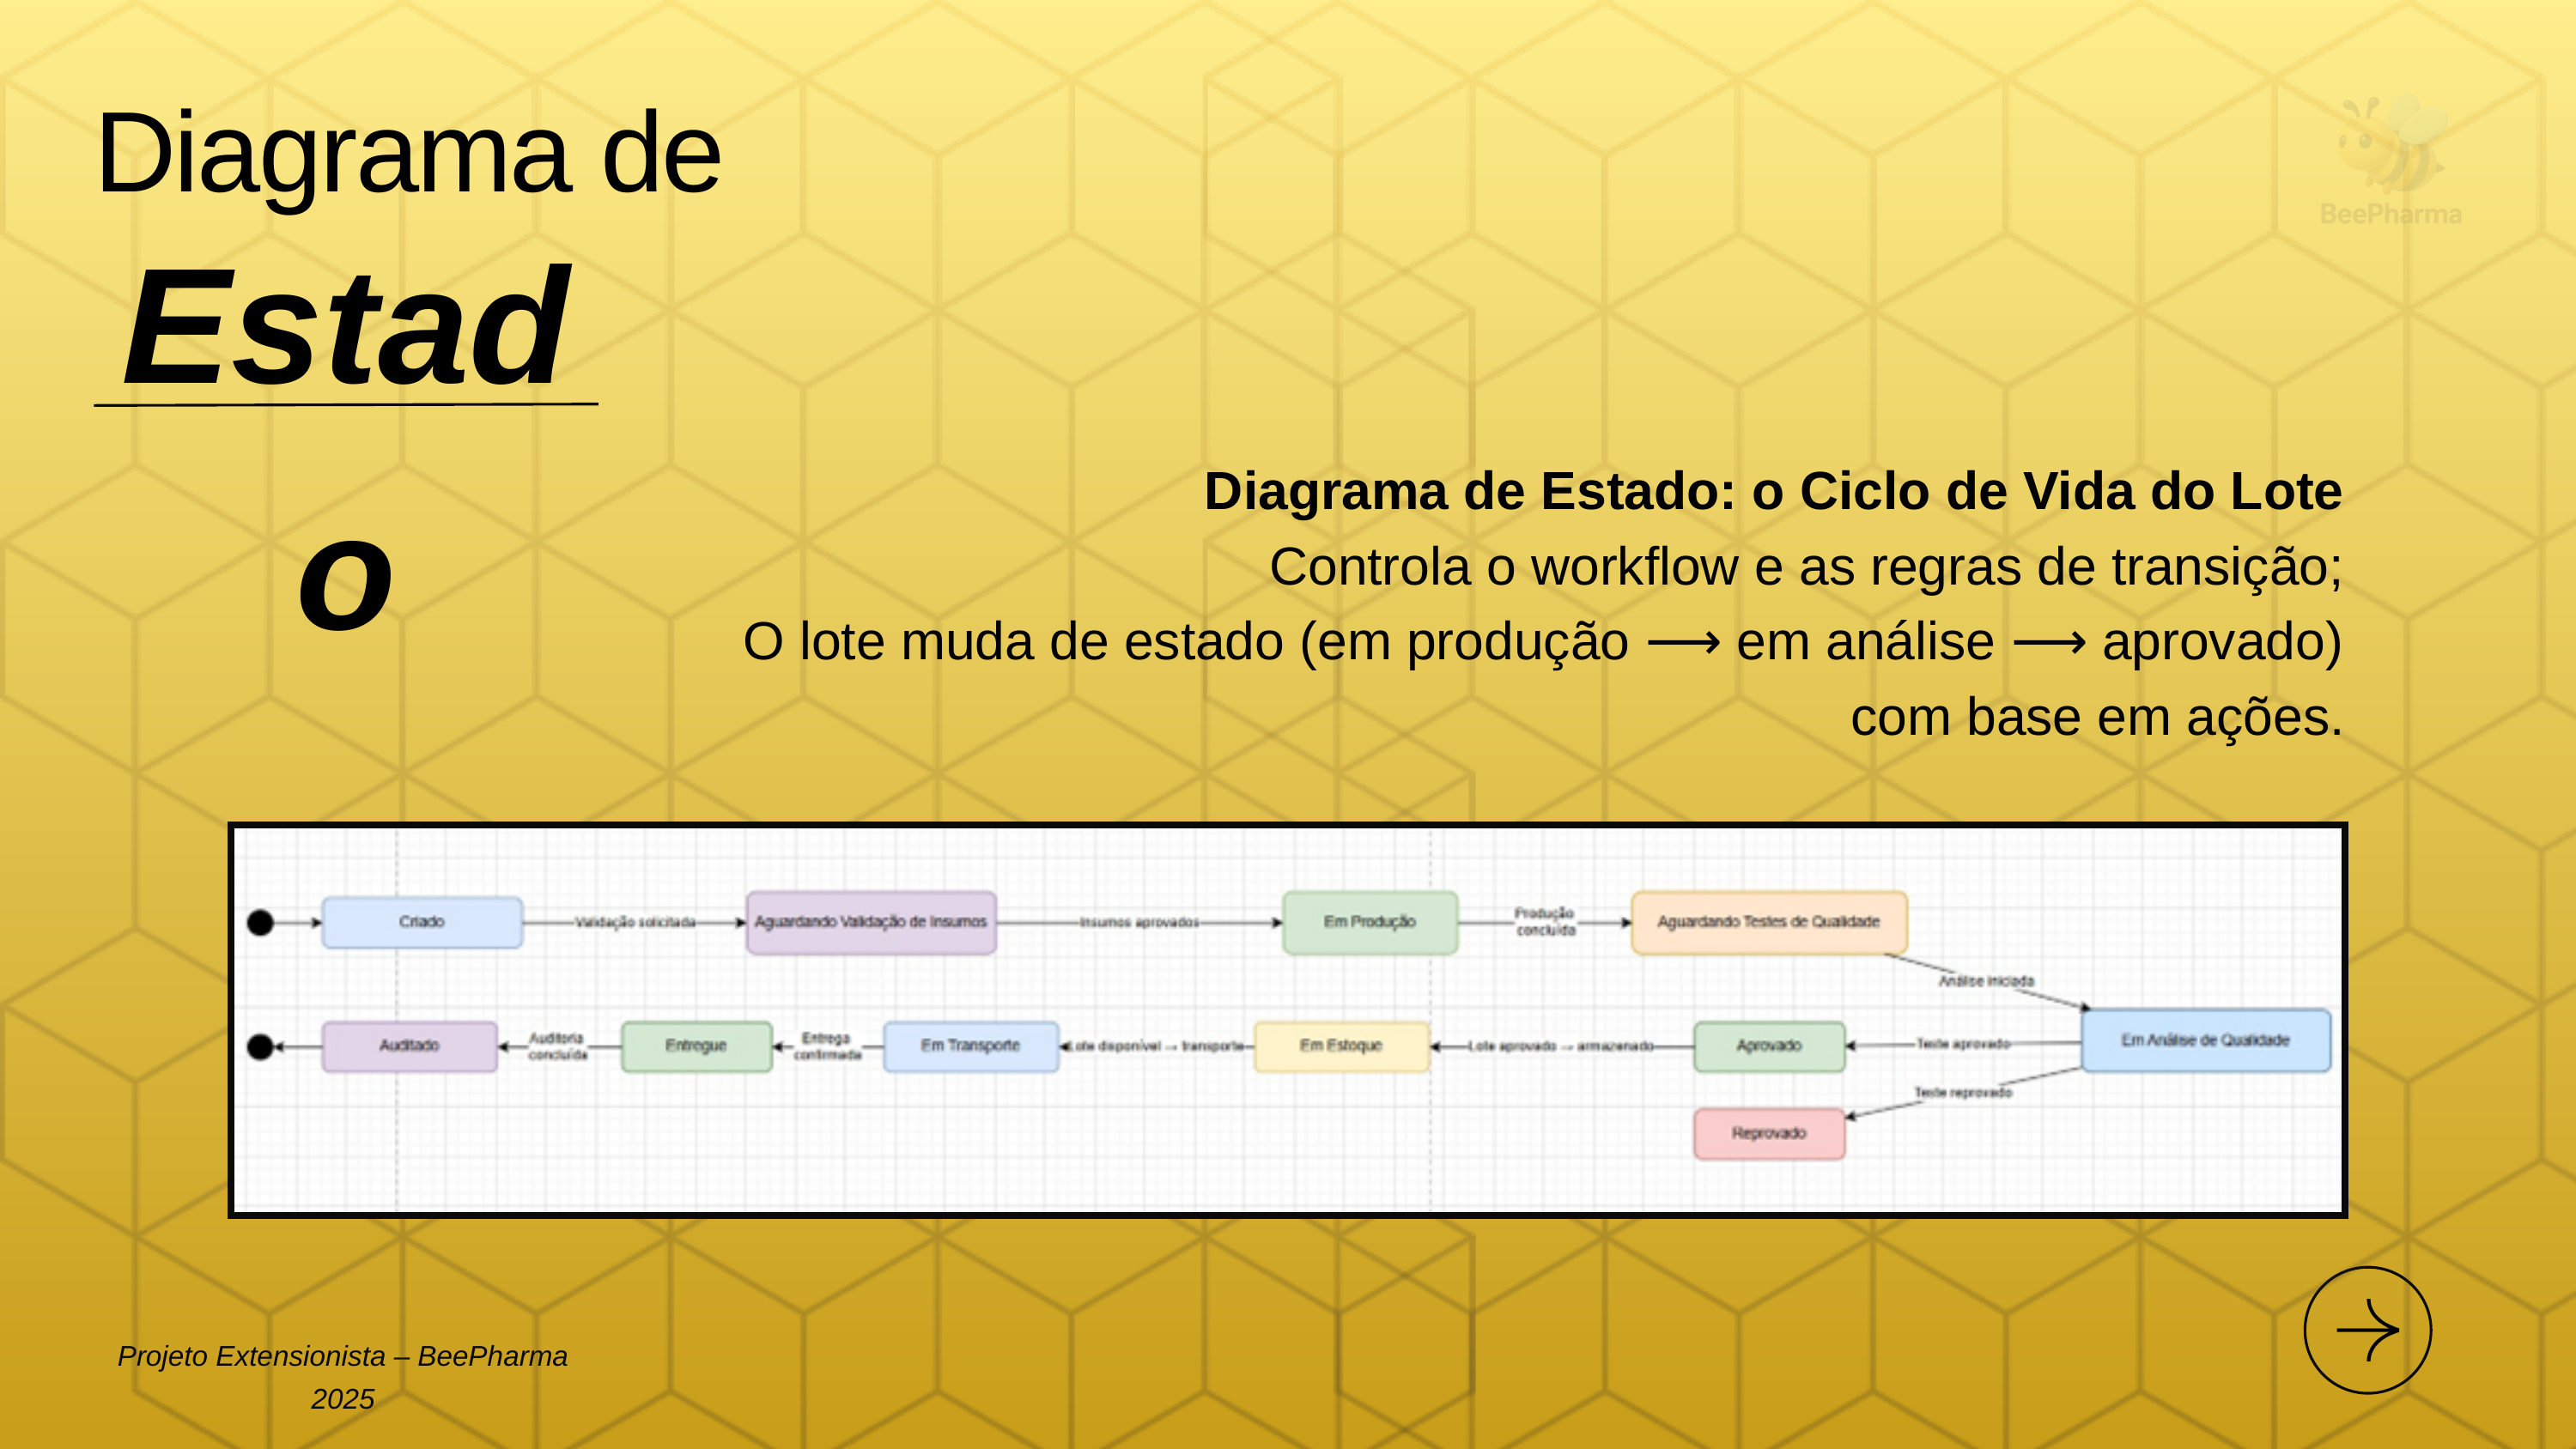

Diagrama de
Estado

Diagrama de Estado: o Ciclo de Vida do Lote
Controla o workflow e as regras de transição;
O lote muda de estado (em produção ⟶ em análise ⟶ aprovado)
com base em ações.

Projeto Extensionista – BeePharma 2025